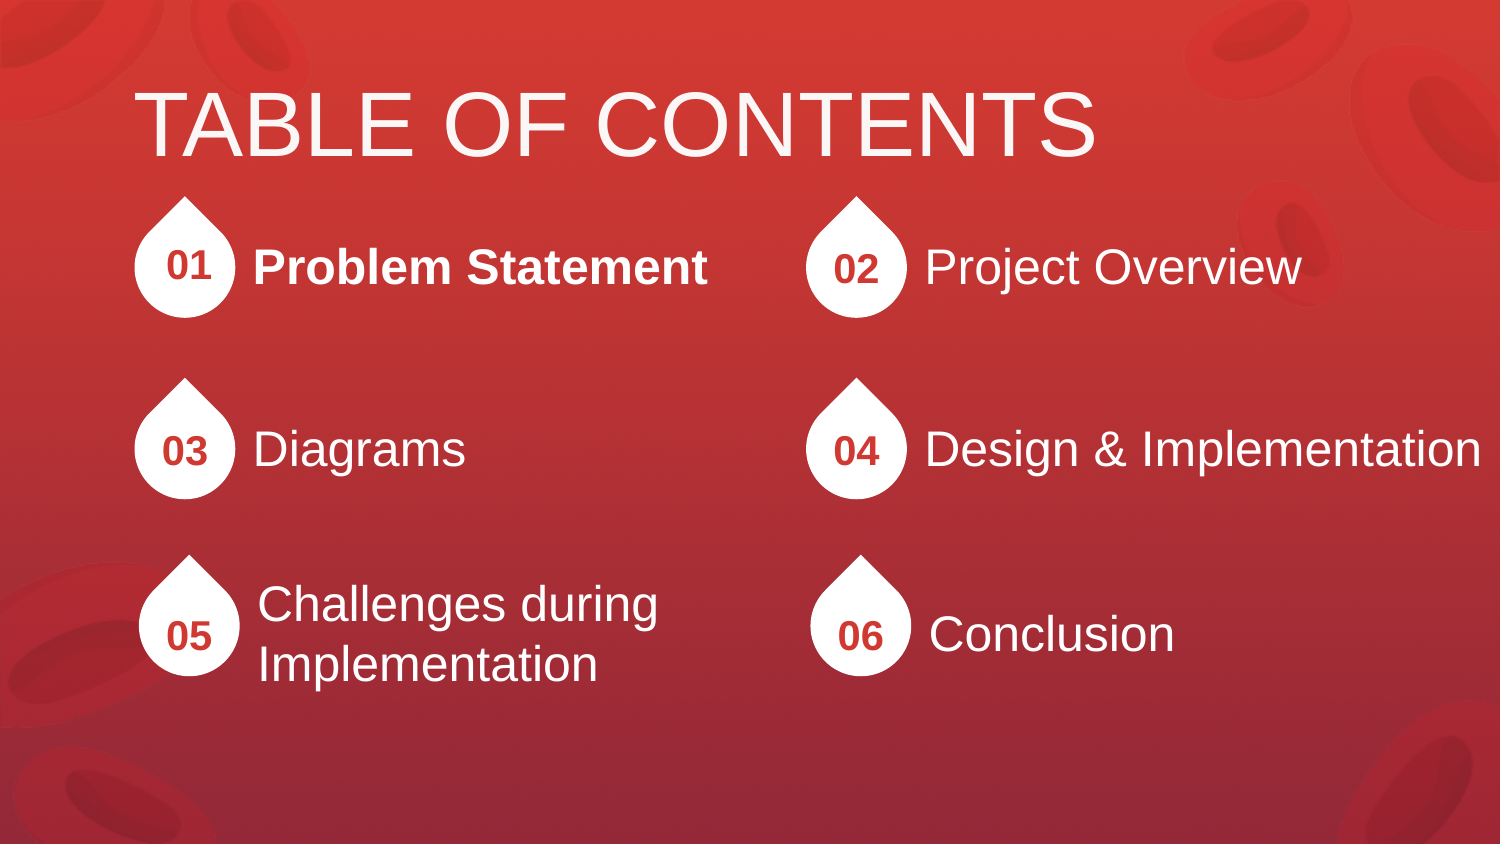

TABLE OF CONTENTS
01

02
# Problem Statement
Project Overview

03
04
Diagrams
Design & Implementation

05
06
Challenges during
Implementation
Conclusion